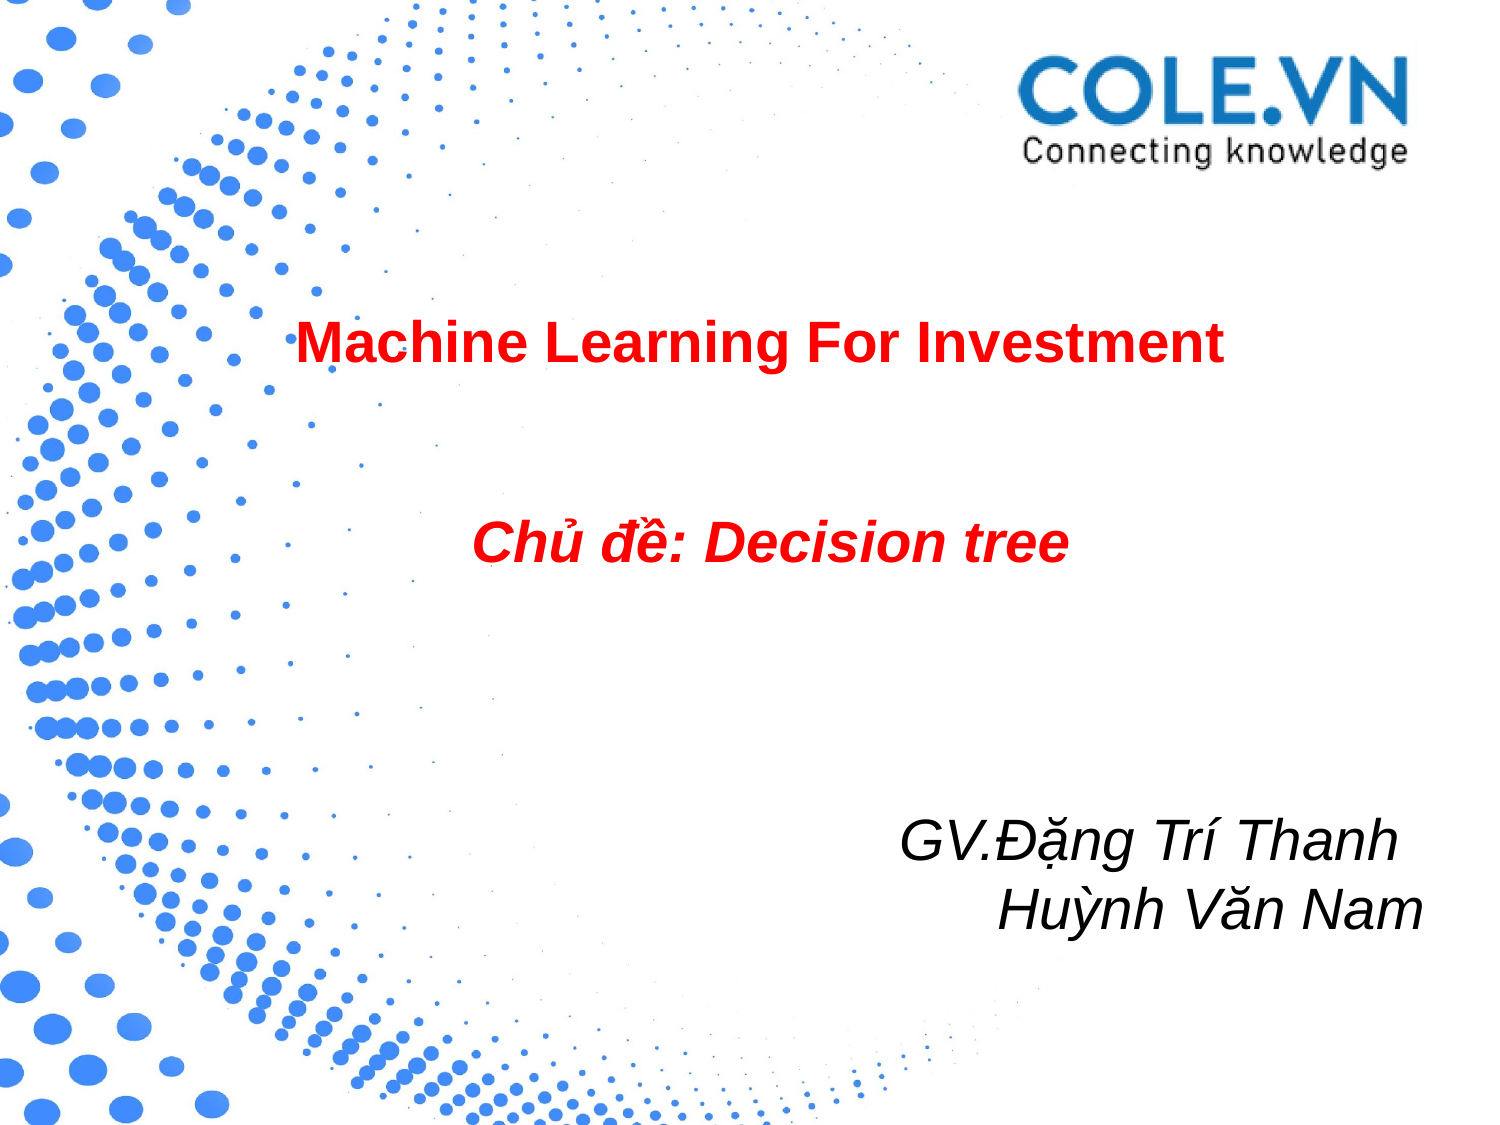

Machine Learning For Investment
Chủ đề: Decision tree
GV.Đặng Trí Thanh
      Huỳnh Văn Nam